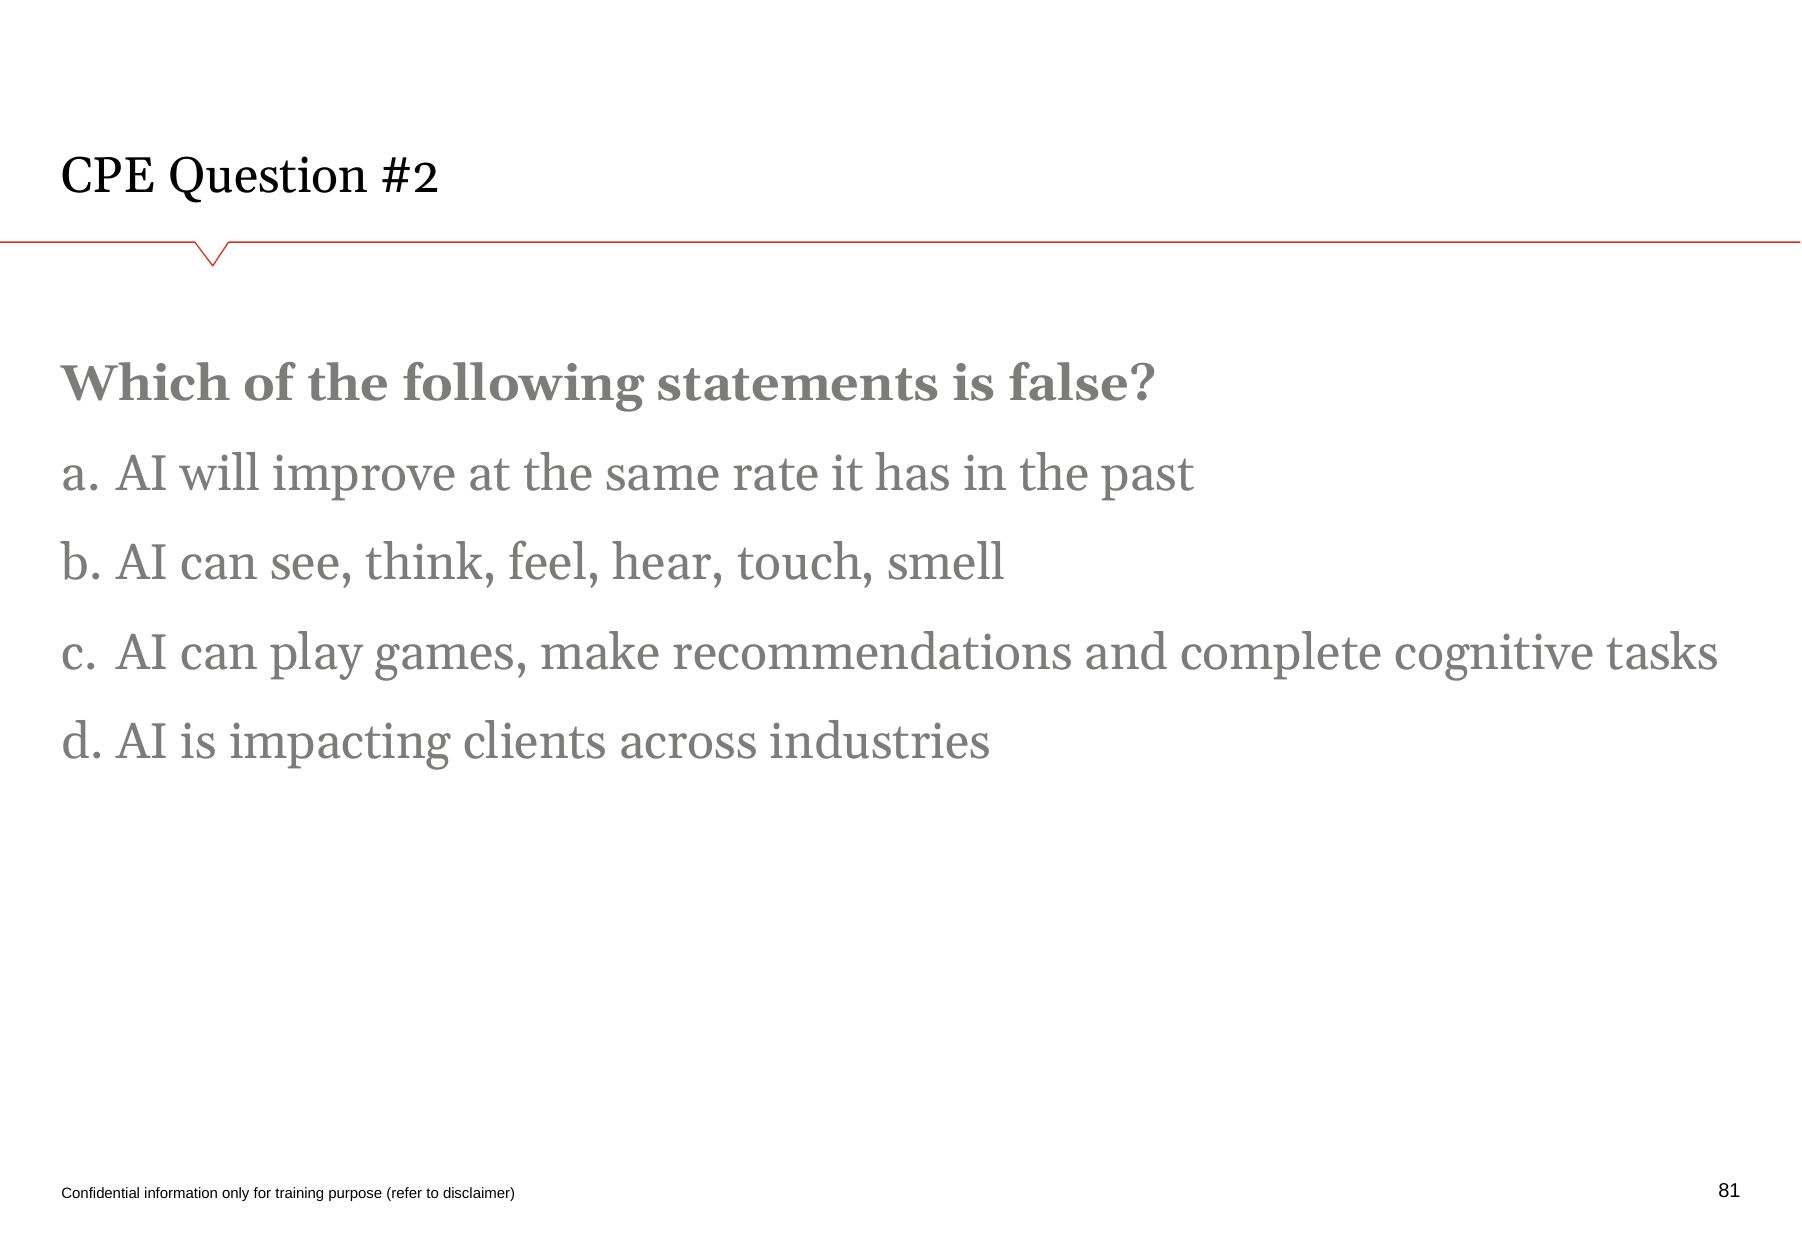

# CPE Question #2
Which of the following statements is false?
AI will improve at the same rate it has in the past
AI can see, think, feel, hear, touch, smell
AI can play games, make recommendations and complete cognitive tasks
AI is impacting clients across industries
81
Confidential information only for training purpose (refer to disclaimer)